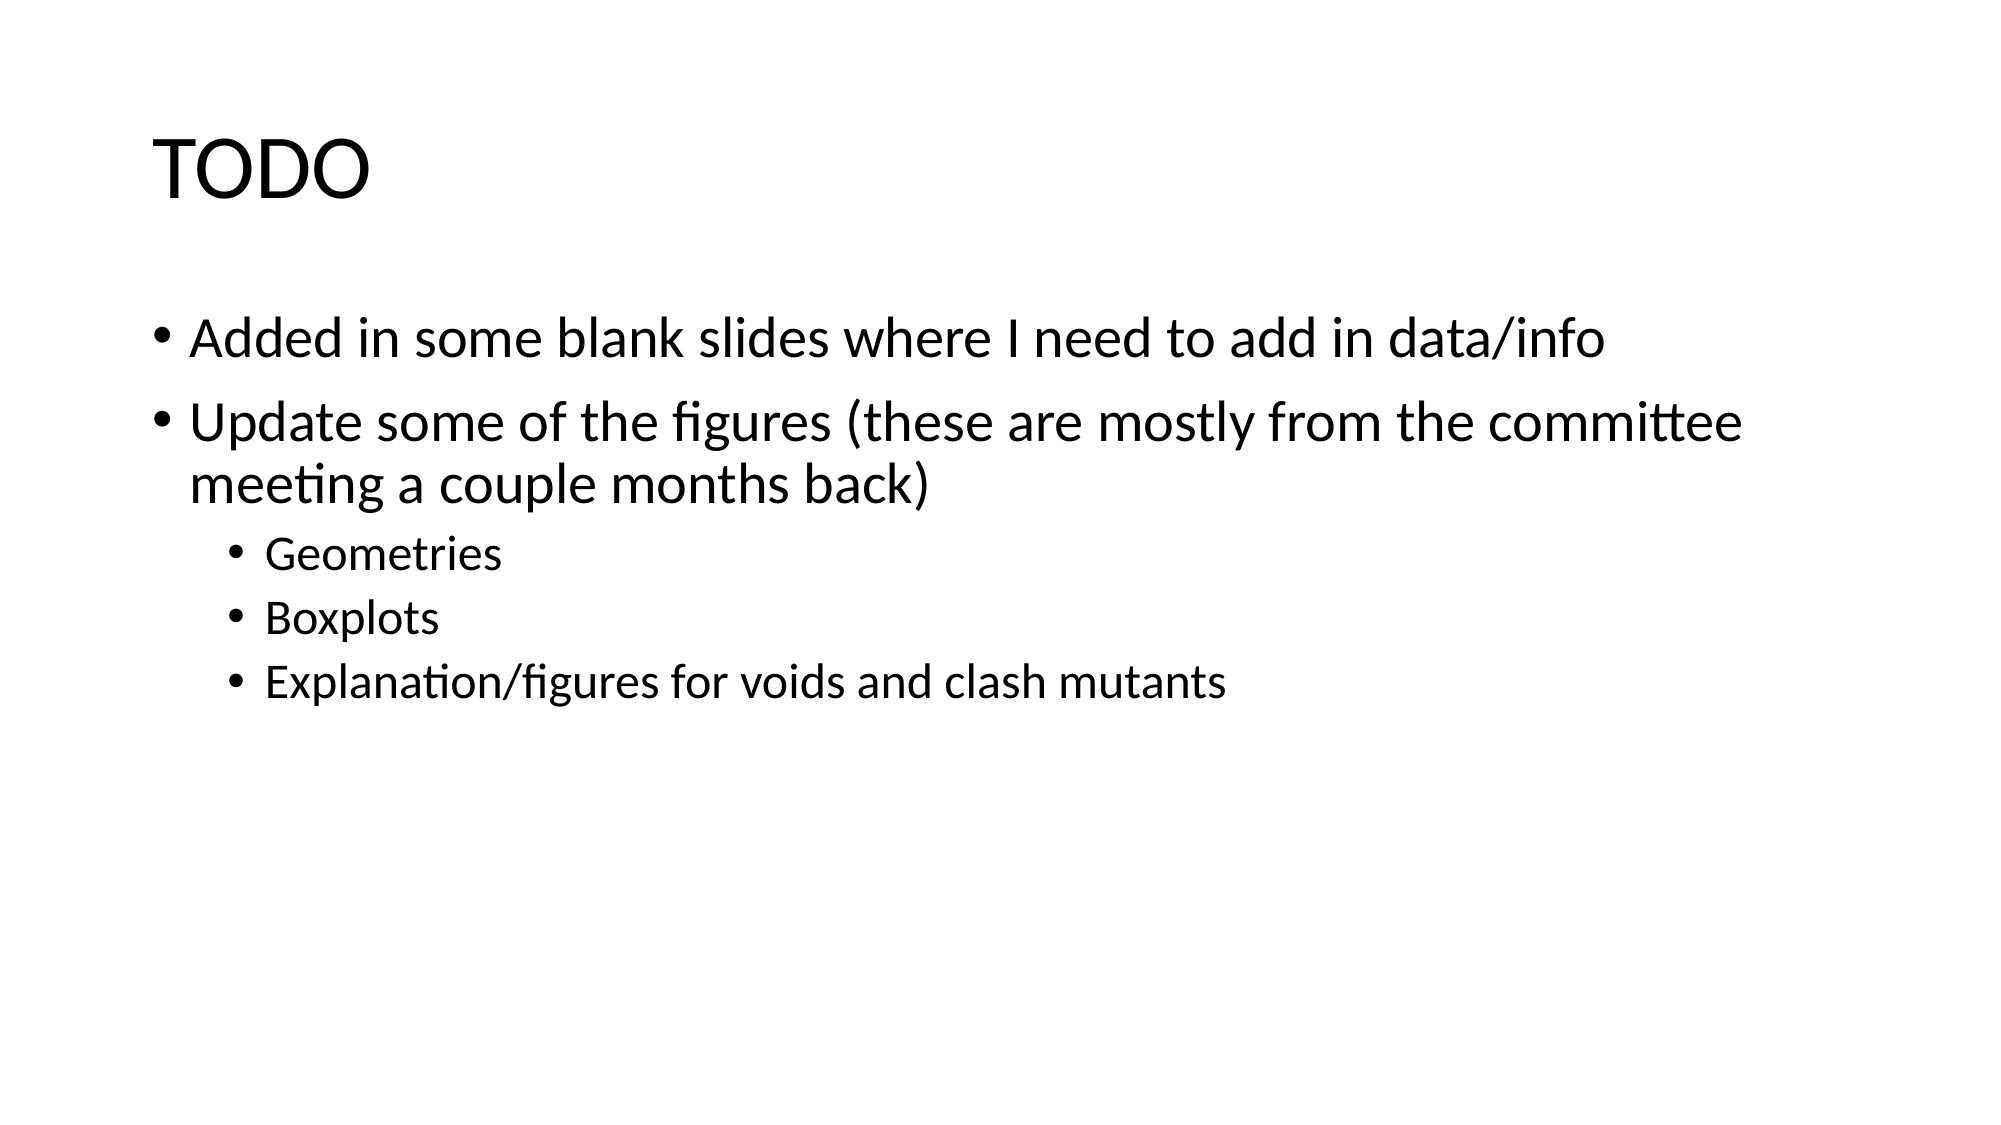

# TODO
Added in some blank slides where I need to add in data/info
Update some of the figures (these are mostly from the committee meeting a couple months back)
Geometries
Boxplots
Explanation/figures for voids and clash mutants